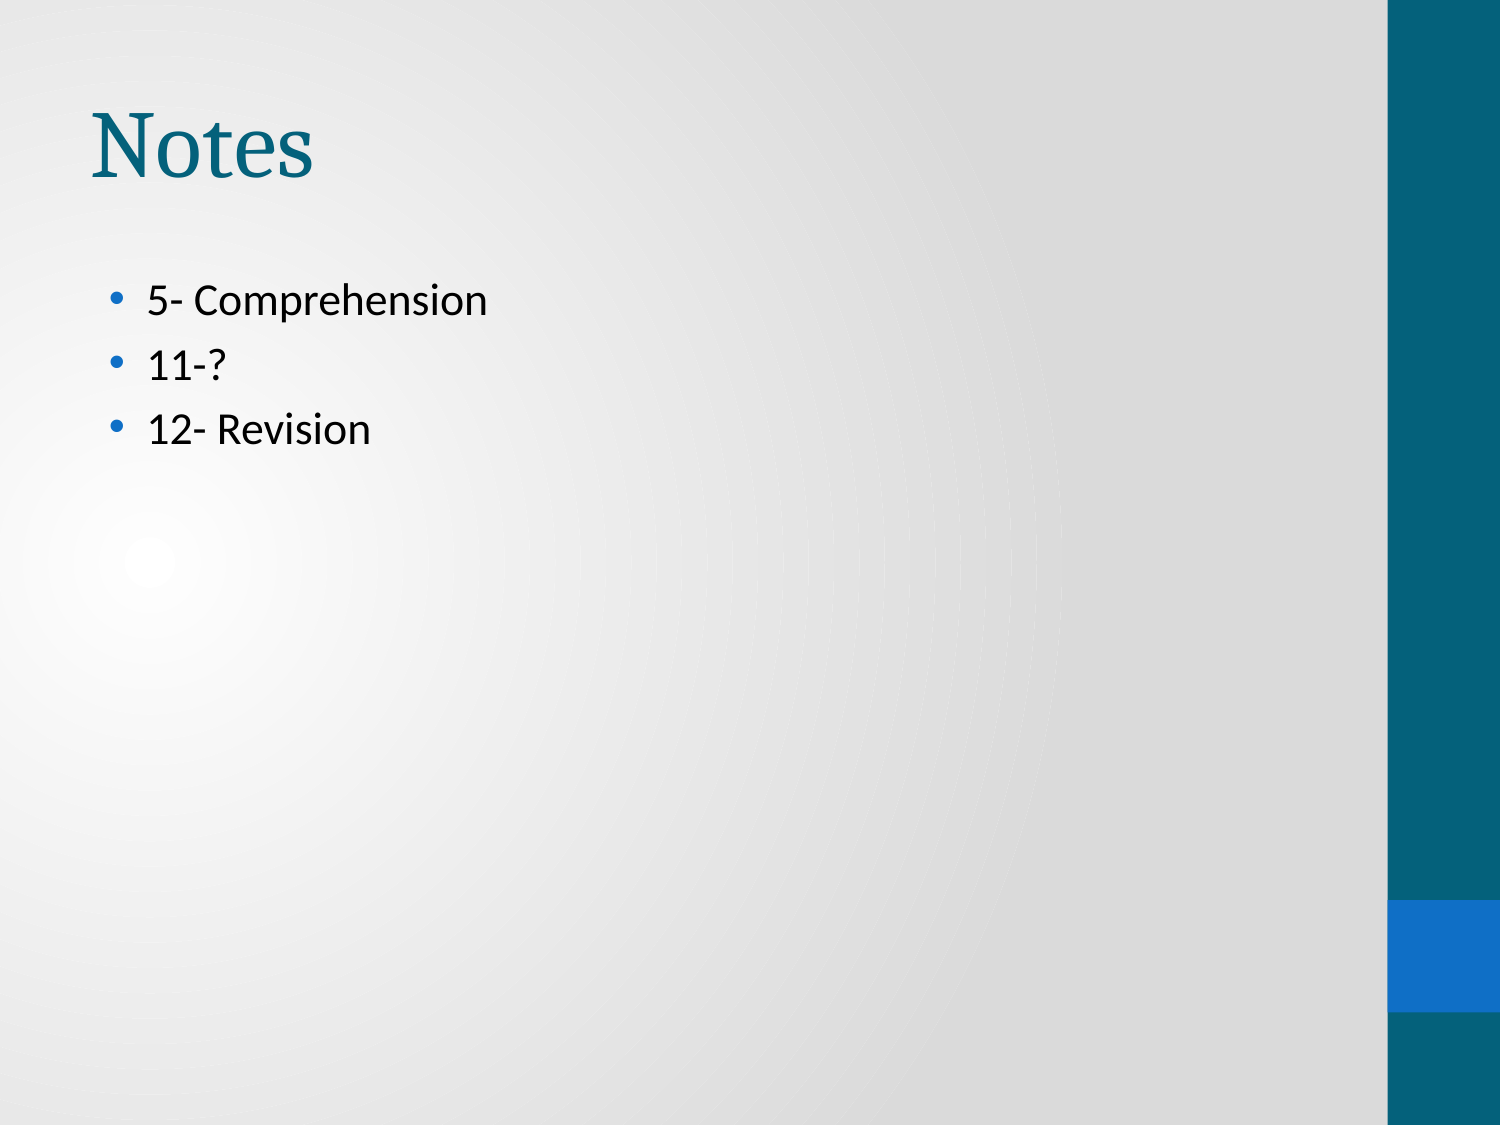

# Notes
5- Comprehension
11-?
12- Revision